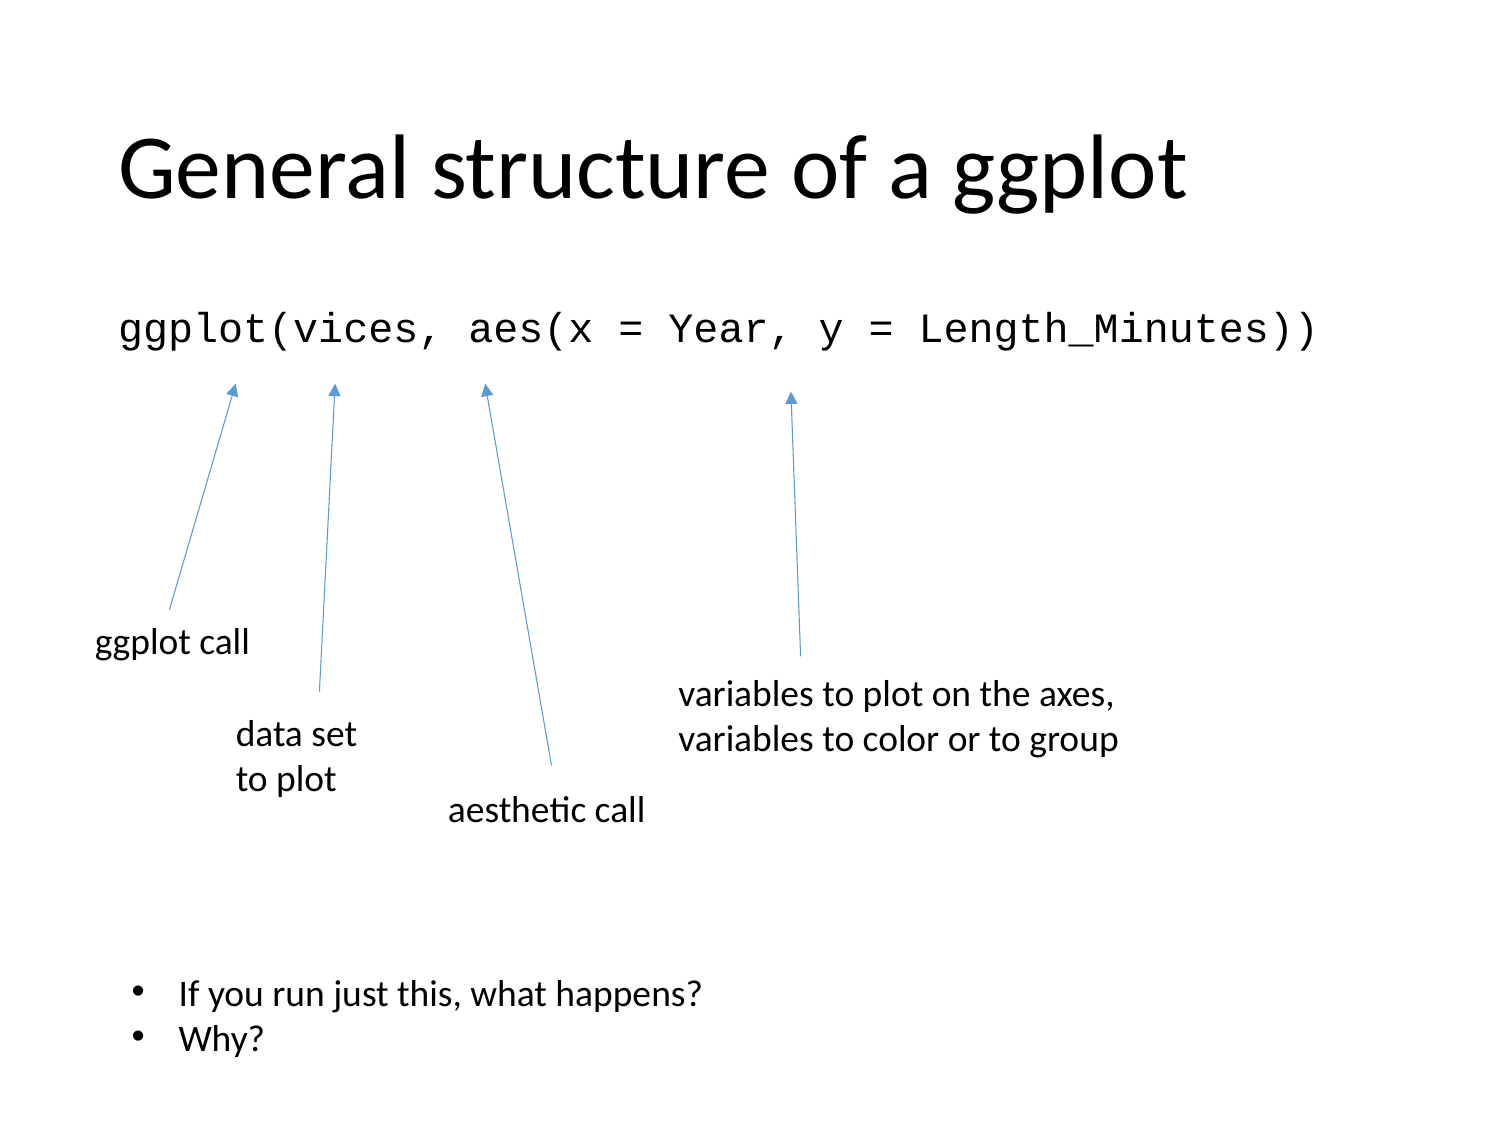

# General structure of a ggplot
ggplot(vices, aes(x = Year, y = Length_Minutes))

ggplot call
variables to plot on the axes, variables to color or to group
data set to plot
aesthetic call
If you run just this, what happens?
Why?